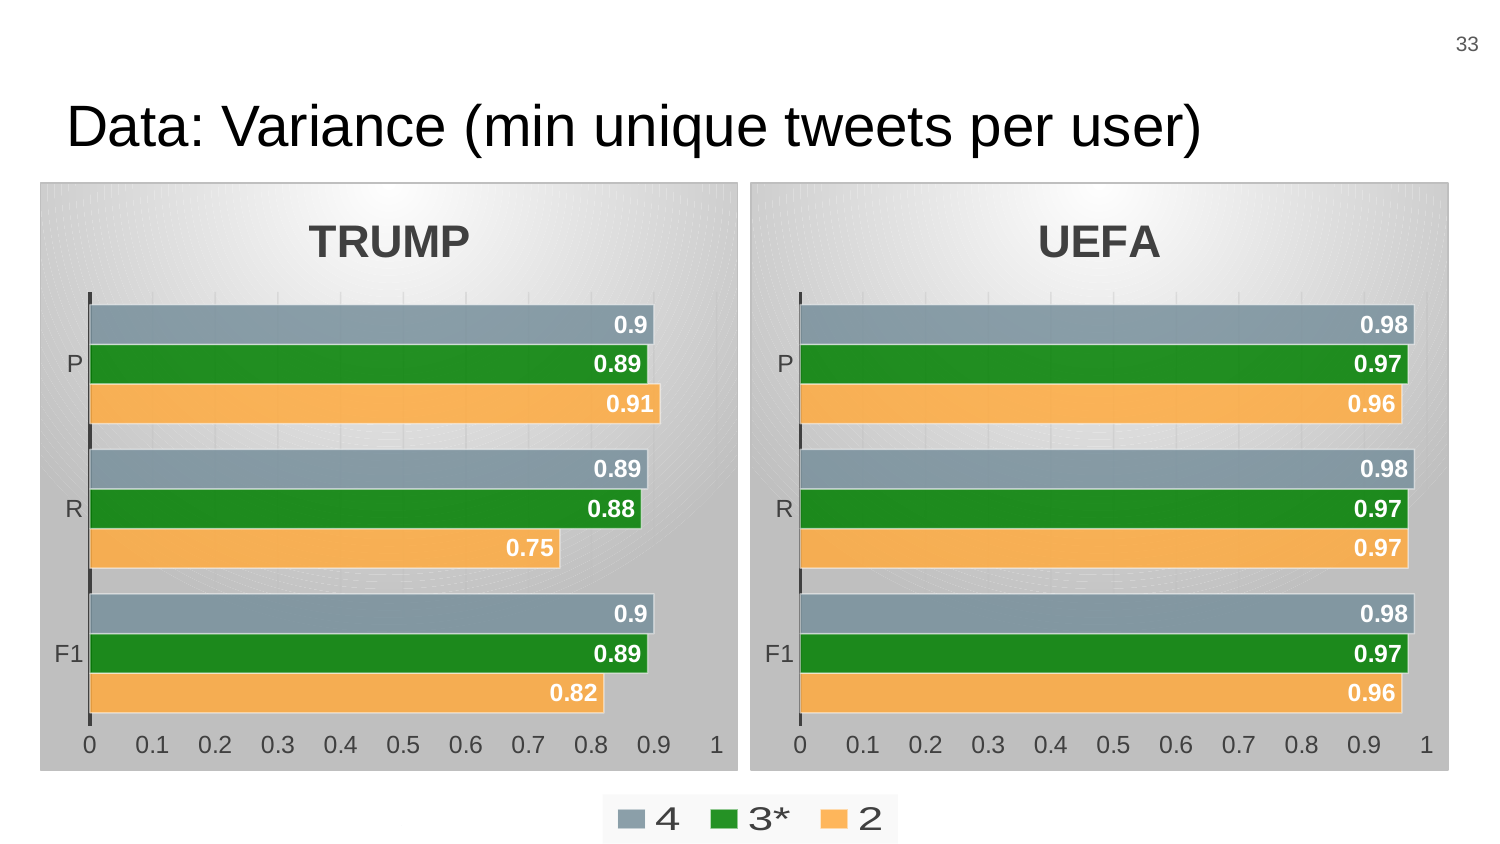

33
# Data: Variance (min unique tweets per user)

### Chart: UEFA

| Category | 2 | 3* | 4 |
|---|---|---|---|
| F1 | 0.96 | 0.97 | 0.98 |
| R | 0.97 | 0.97 | 0.98 |
| P | 0.96 | 0.97 | 0.98 |

### Chart: TRUMP

| Category | 2 | 3* | 4 |
|---|---|---|---|
| F1 | 0.82 | 0.89 | 0.9 |
| R | 0.75 | 0.88 | 0.89 |
| P | 0.91 | 0.89 | 0.9 |

### Chart

| Category | 2 | 3* | 4 |
|---|---|---|---|
|  | 0.0 | 0.0 | 0.0 |
|  | 0.0 | 0.0 | 0.0 |
|  | 0.0 | 0.0 | 0.0 |